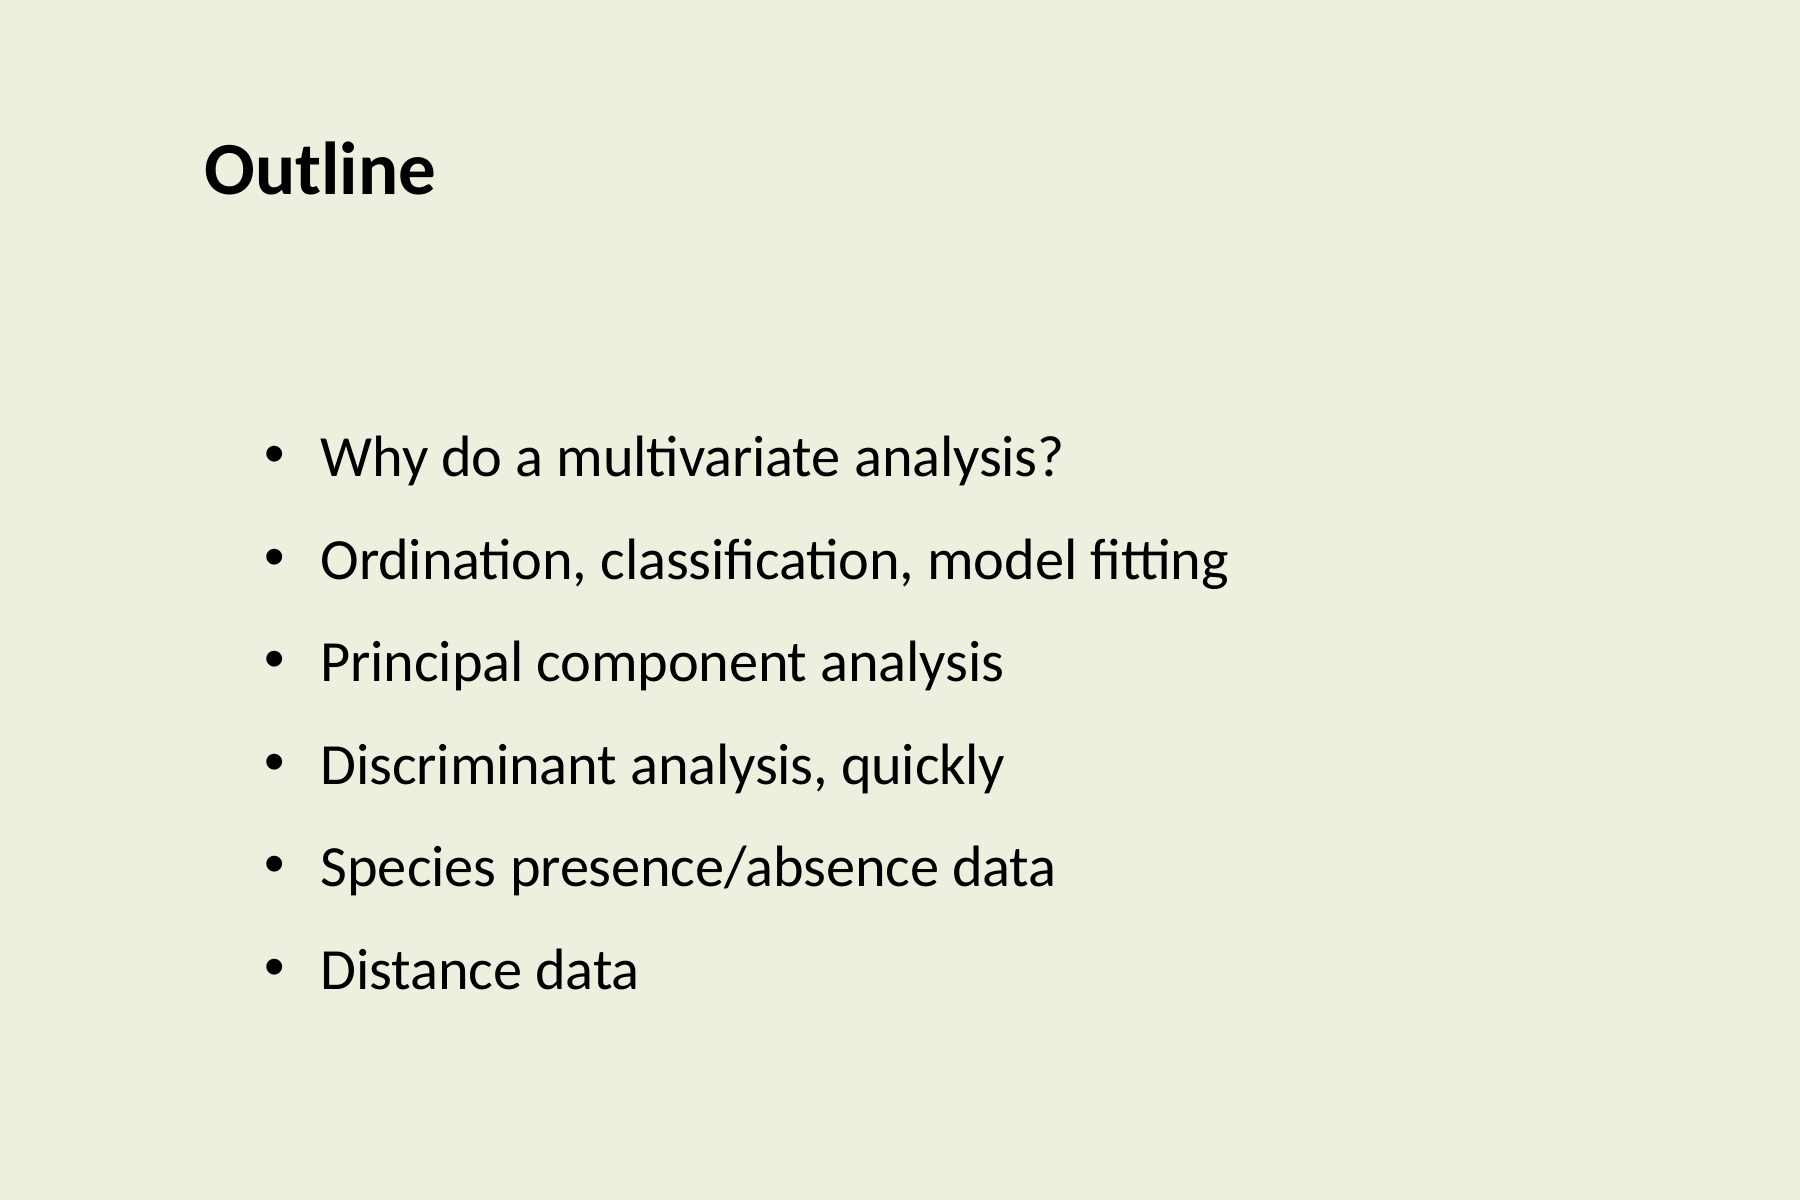

Outline

Why do a multivariate analysis?
Ordination, classification, model fitting
Principal component analysis
Discriminant analysis, quickly
Species presence/absence data
Distance data